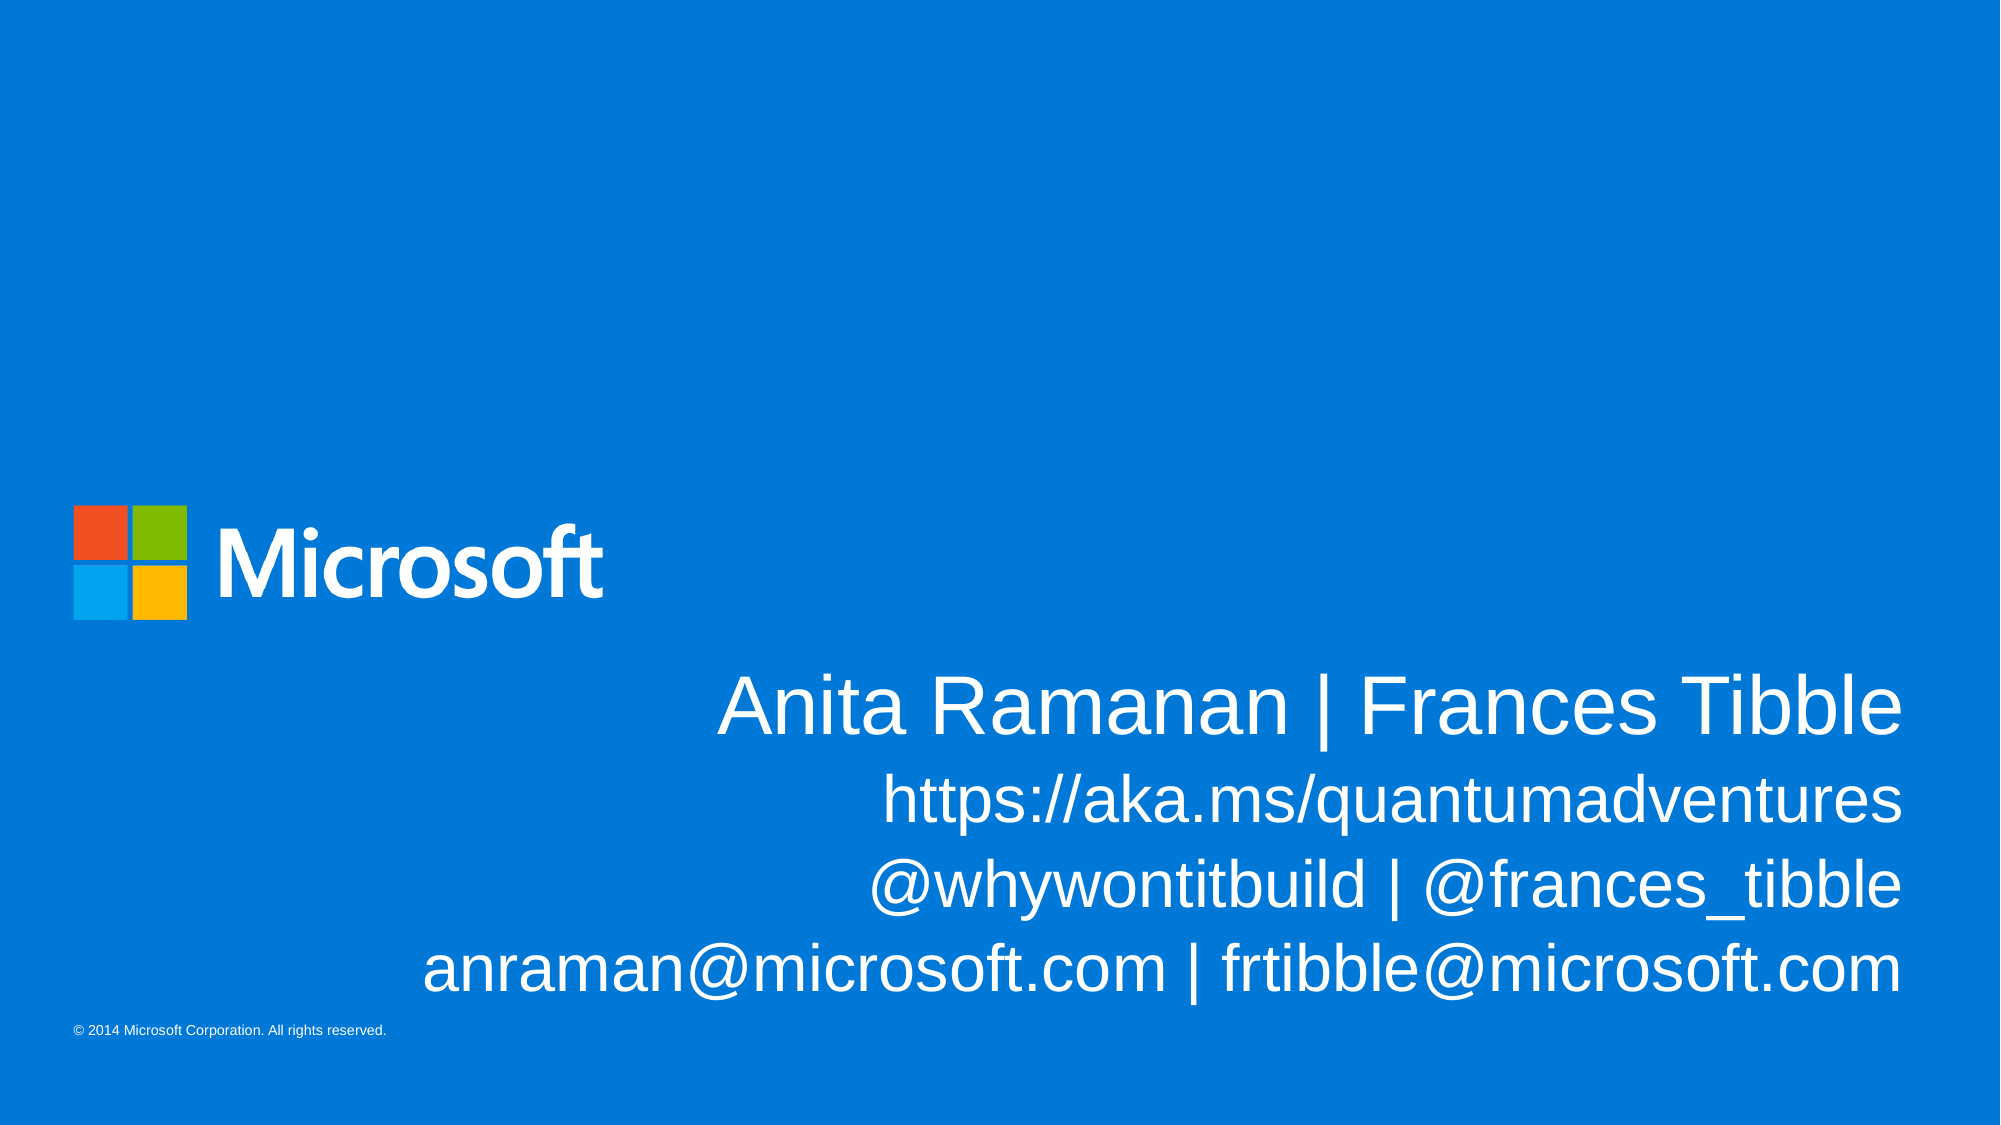

Anita Ramanan | Frances Tibble
https://aka.ms/quantumadventures
@whywontitbuild | @frances_tibble
anraman@microsoft.com | frtibble@microsoft.com